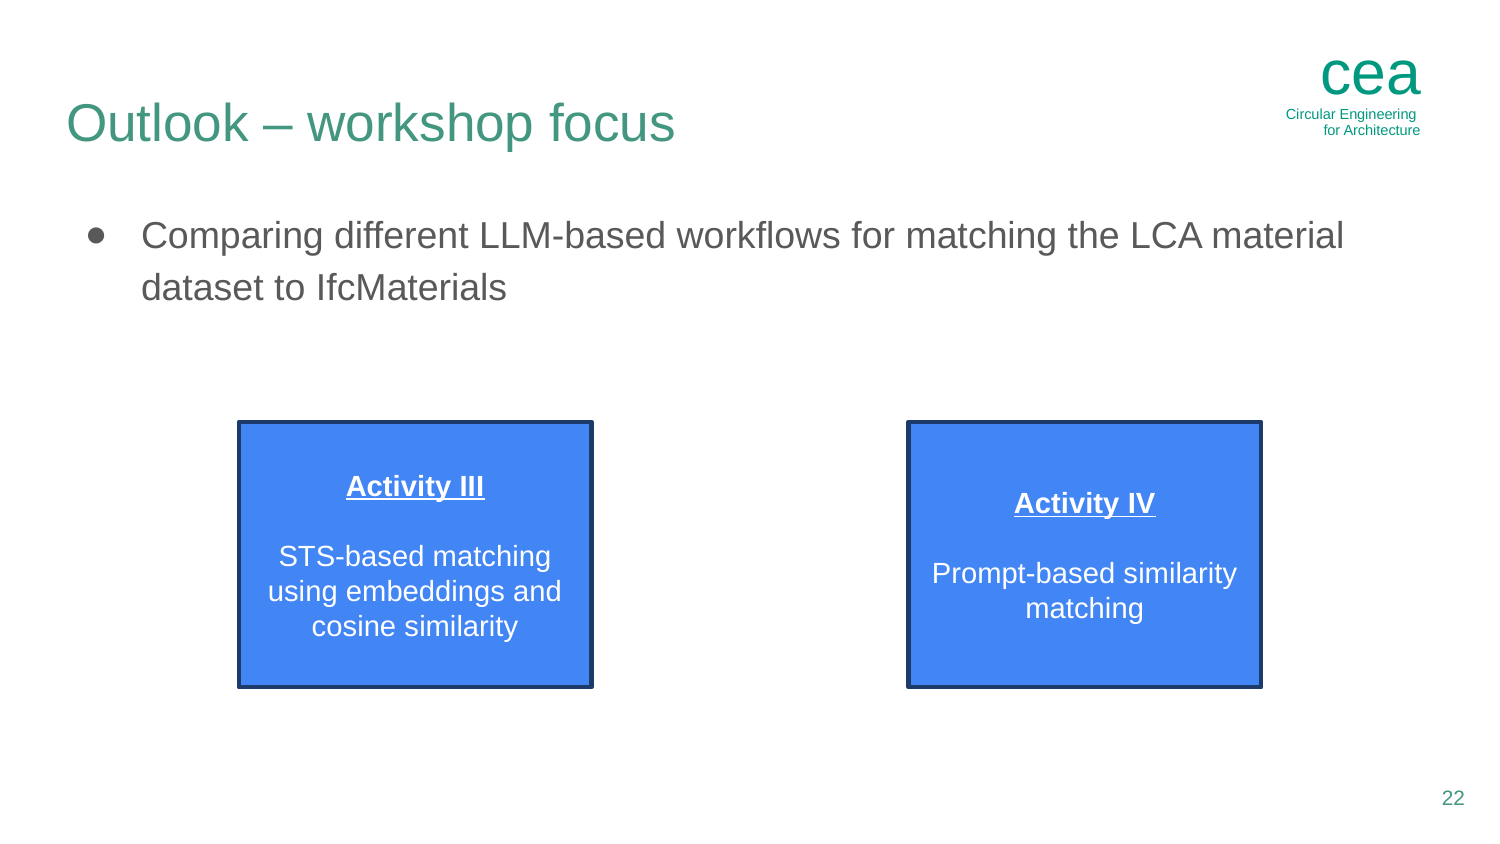

# Outlook – workshop focus
Comparing different LLM-based workflows for matching the LCA material dataset to IfcMaterials
Activity III

STS-based matching using embeddings and cosine similarity
Activity IV

Prompt-based similarity matching
22